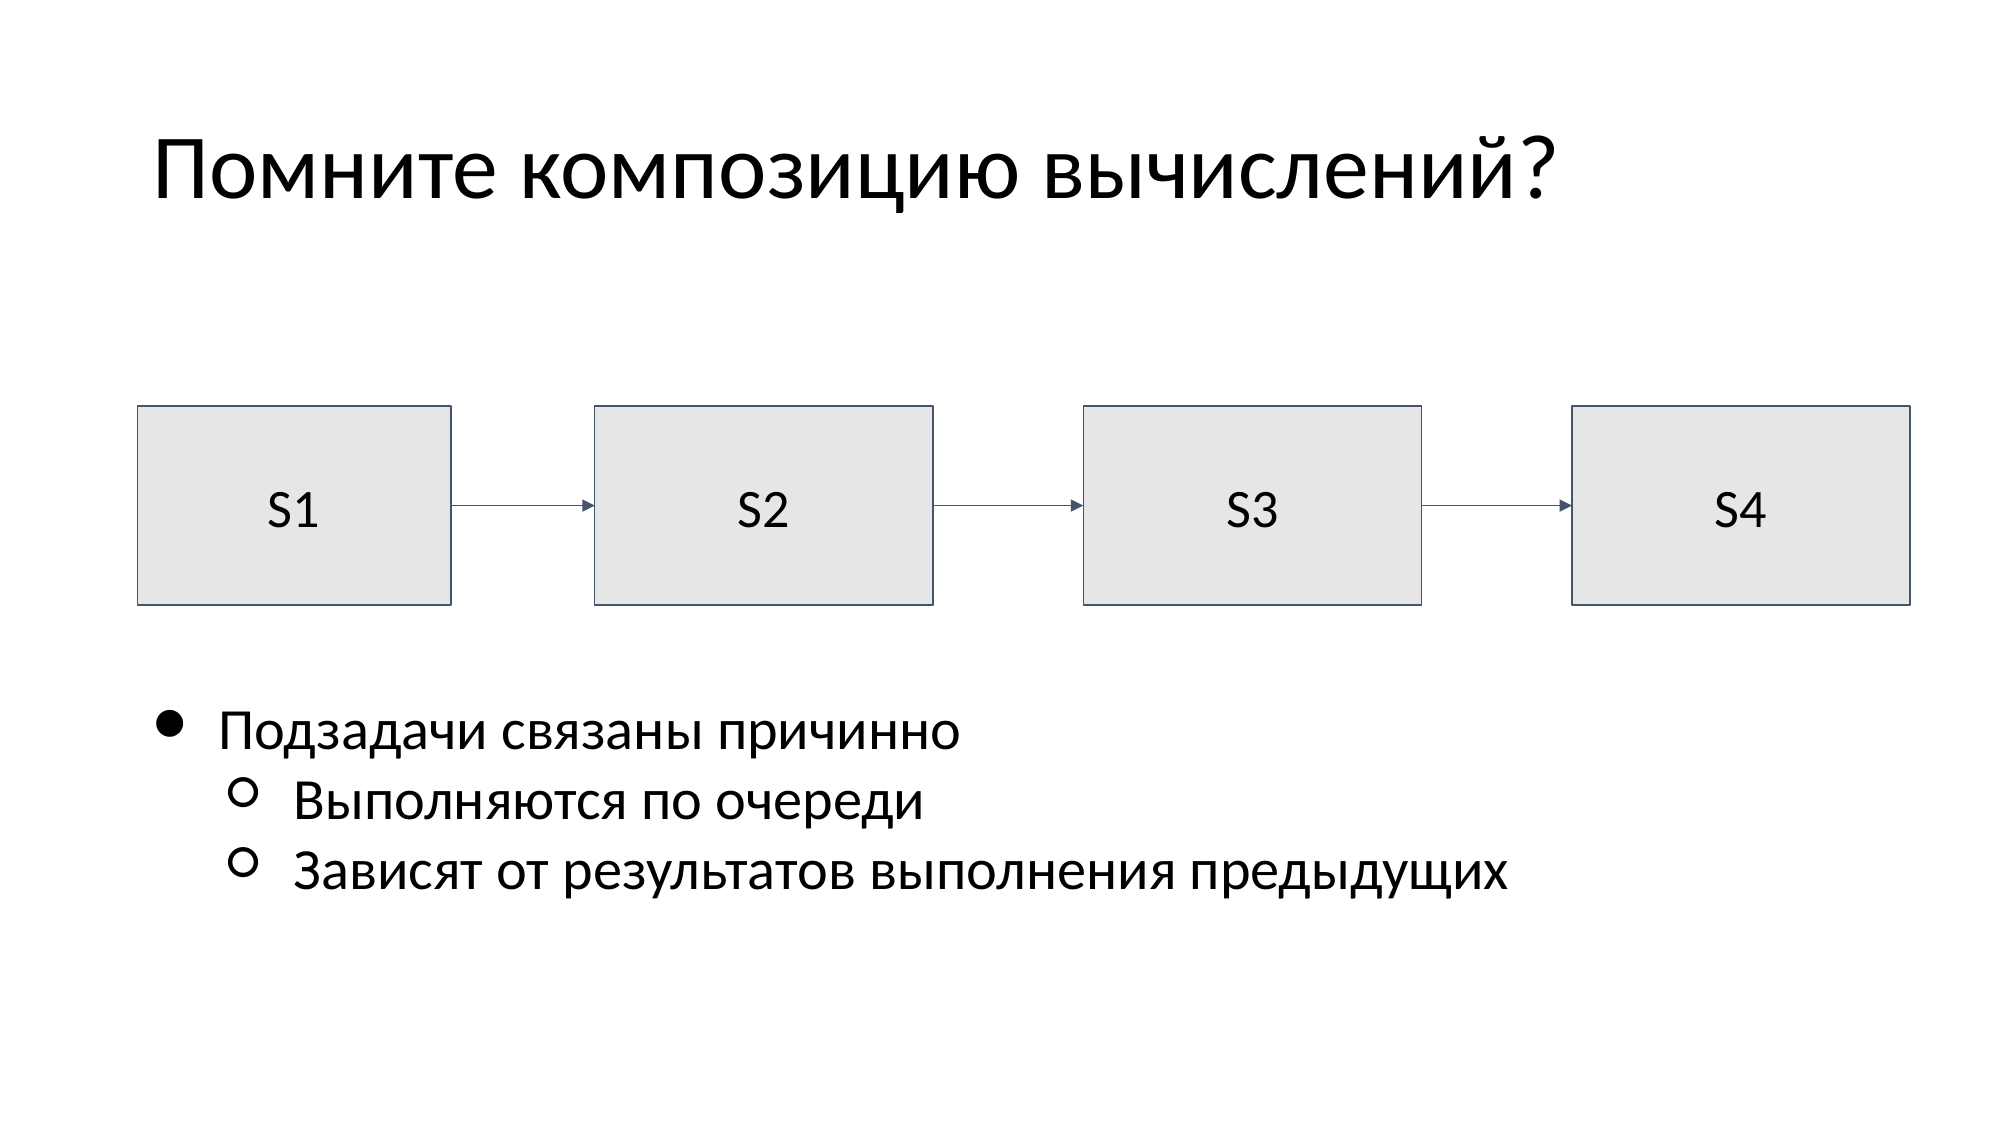

# Помните композицию вычислений?
S1
S2
S3
S4
Подзадачи связаны причинно
Выполняются по очереди
Зависят от результатов выполнения предыдущих